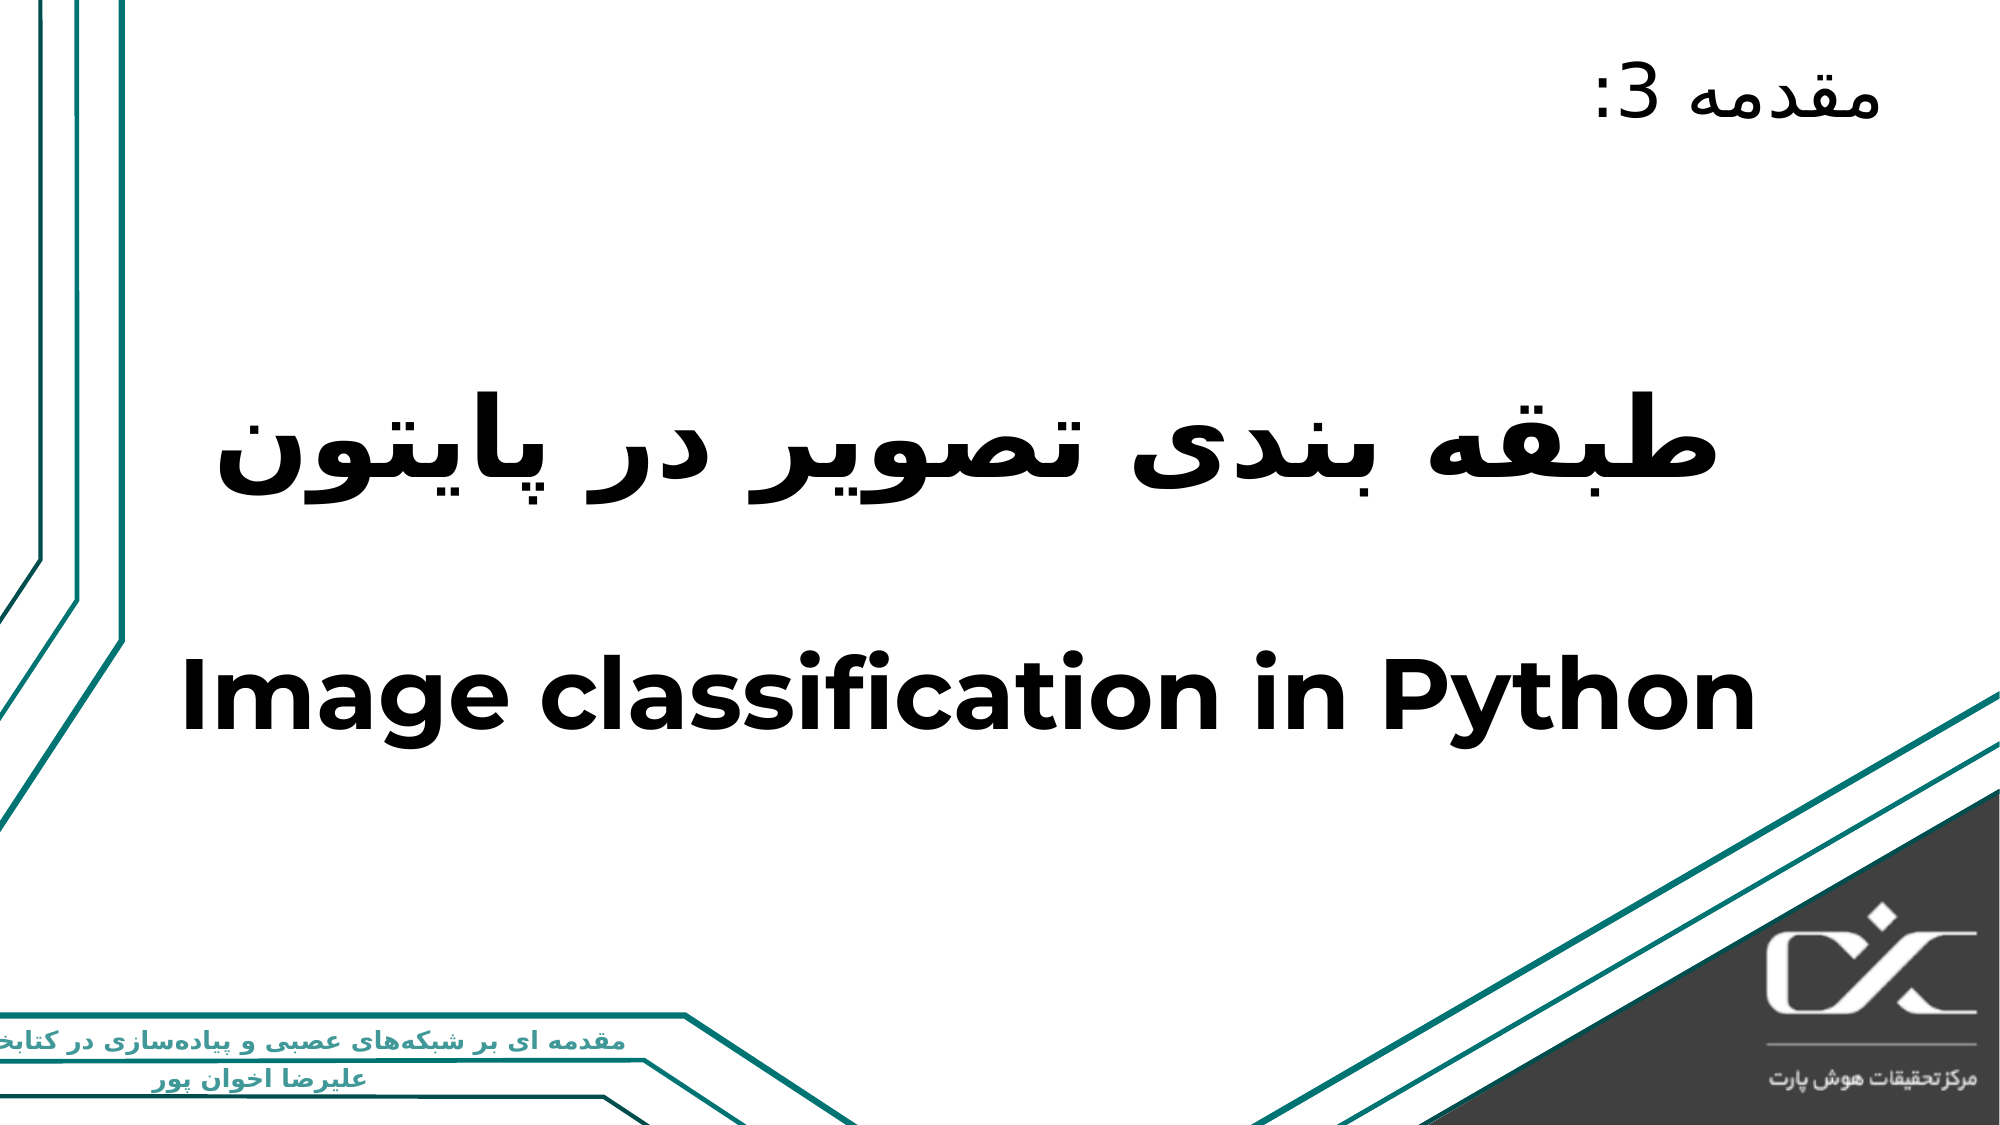

# مقدمه 3:
طبقه بندی تصویر در پایتون

Image classification in Python